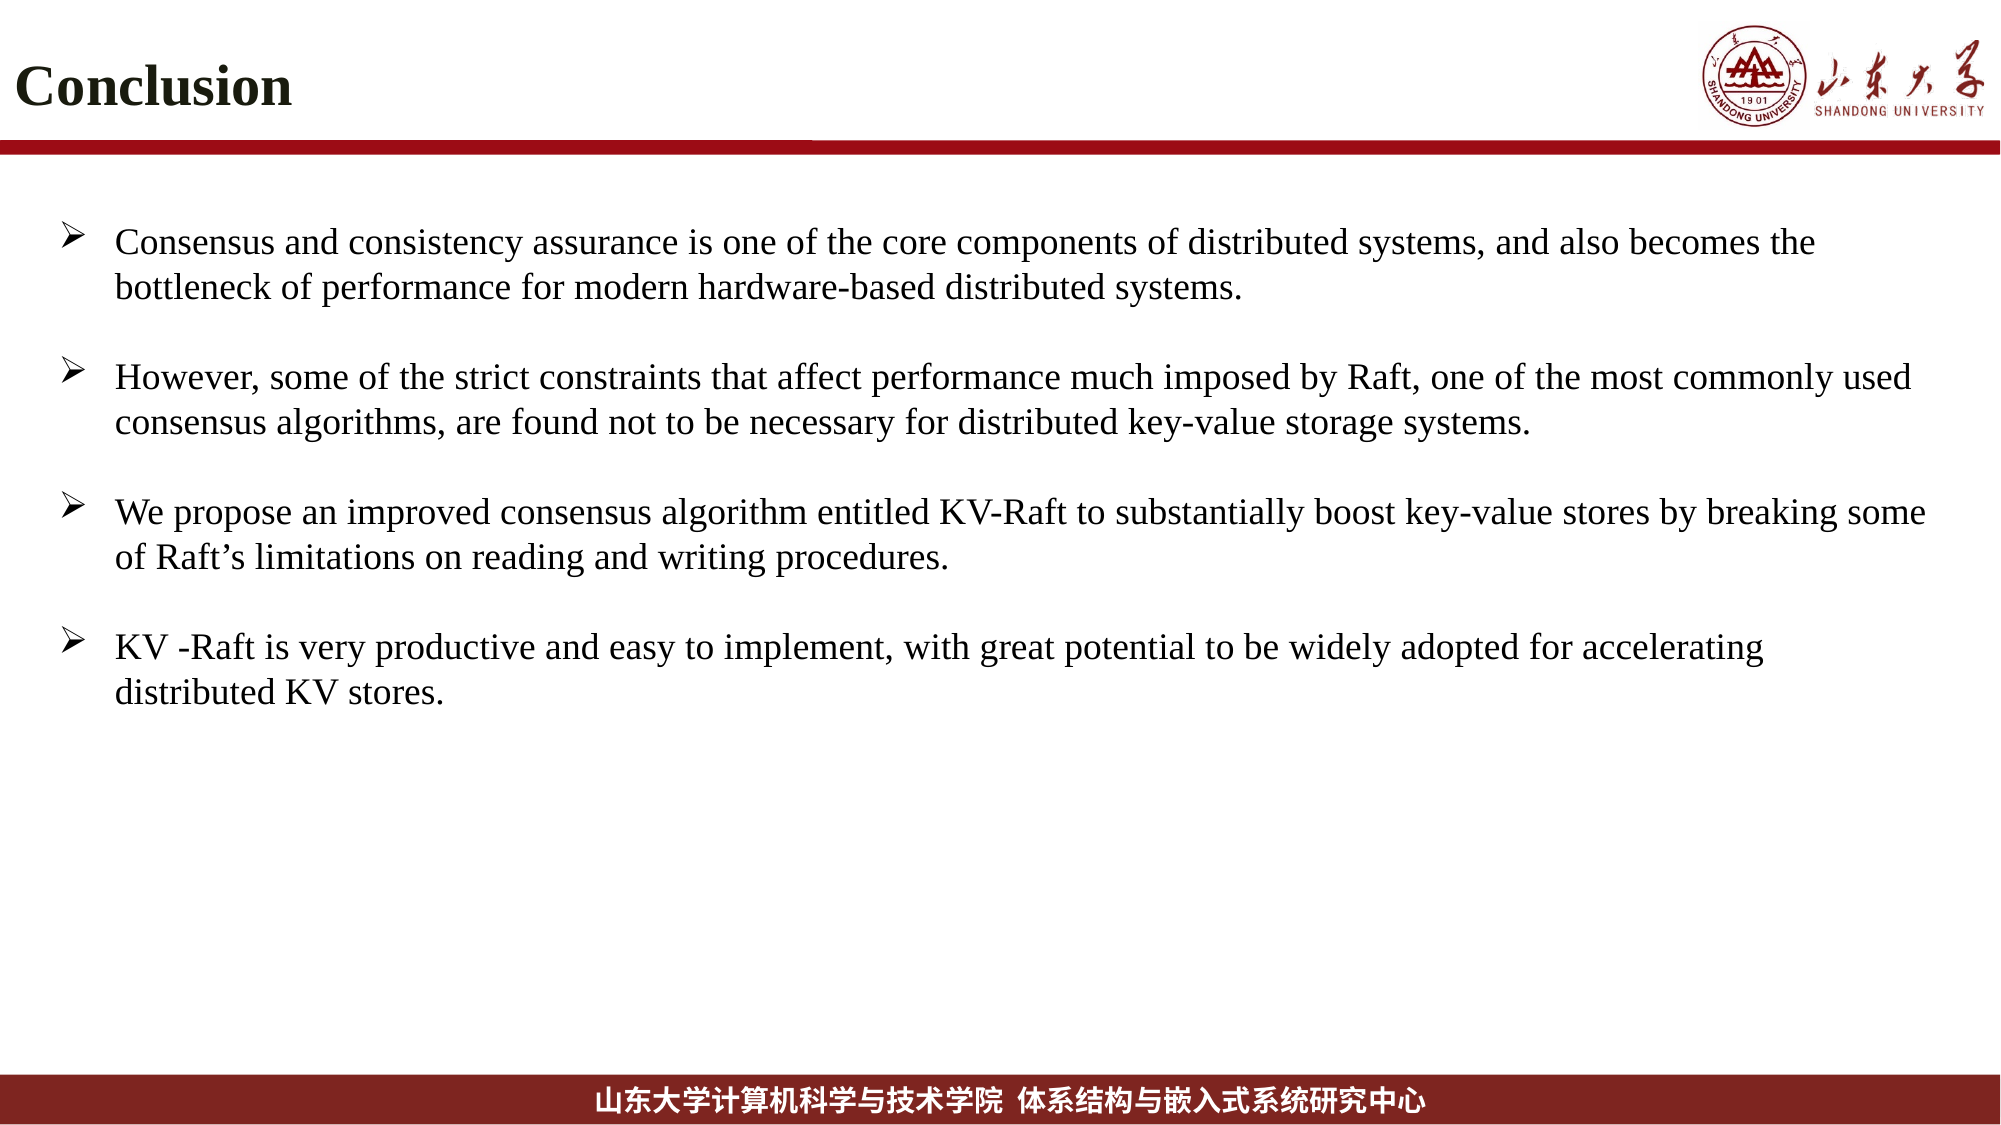

# Conclusion
Consensus and consistency assurance is one of the core components of distributed systems, and also becomes the bottleneck of performance for modern hardware-based distributed systems.

However, some of the strict constraints that affect performance much imposed by Raft, one of the most commonly used consensus algorithms, are found not to be necessary for distributed key-value storage systems.

We propose an improved consensus algorithm entitled KV-Raft to substantially boost key-value stores by breaking some of Raft’s limitations on reading and writing procedures.

KV -Raft is very productive and easy to implement, with great potential to be widely adopted for accelerating distributed KV stores.